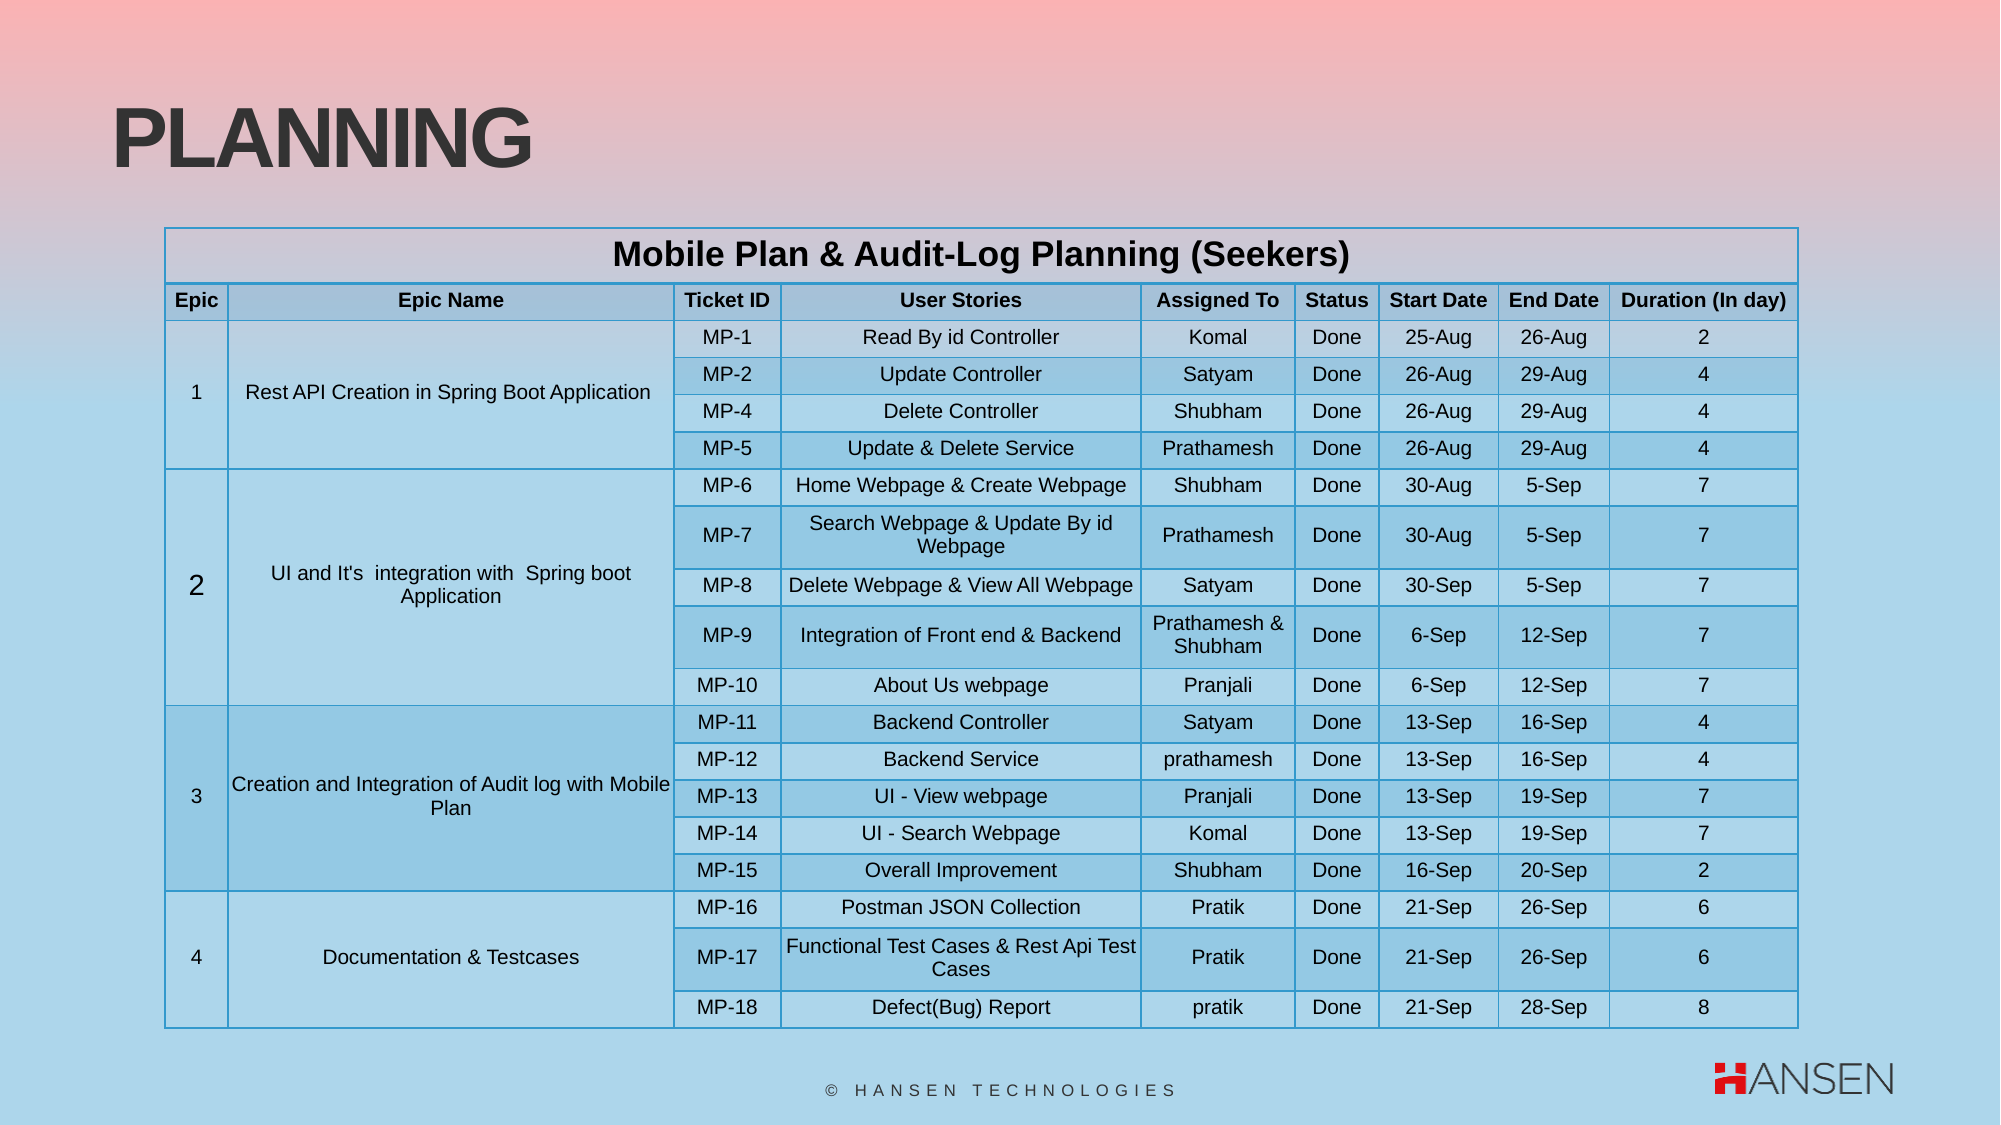

# planning
| Mobile Plan & Audit-Log Planning (Seekers) |  |  |  |  |  |  |  |  |
| --- | --- | --- | --- | --- | --- | --- | --- | --- |
| Epic | Epic Name | Ticket ID | User Stories | Assigned To | Status | Start Date | End Date | Duration (In day) |
| 1 | Rest API Creation in Spring Boot Application | MP-1 | Read By id Controller | Komal | Done | 25-Aug | 26-Aug | 2 |
|  |  | MP-2 | Update Controller | Satyam | Done | 26-Aug | 29-Aug | 4 |
|  |  | MP-4 | Delete Controller | Shubham | Done | 26-Aug | 29-Aug | 4 |
|  |  | MP-5 | Update & Delete Service | Prathamesh | Done | 26-Aug | 29-Aug | 4 |
| 2 | UI and It's integration with Spring boot Application | MP-6 | Home Webpage & Create Webpage | Shubham | Done | 30-Aug | 5-Sep | 7 |
|  |  | MP-7 | Search Webpage & Update By id Webpage | Prathamesh | Done | 30-Aug | 5-Sep | 7 |
|  |  | MP-8 | Delete Webpage & View All Webpage | Satyam | Done | 30-Sep | 5-Sep | 7 |
|  |  | MP-9 | Integration of Front end & Backend | Prathamesh & Shubham | Done | 6-Sep | 12-Sep | 7 |
|  |  | MP-10 | About Us webpage | Pranjali | Done | 6-Sep | 12-Sep | 7 |
| 3 | Creation and Integration of Audit log with Mobile Plan | MP-11 | Backend Controller | Satyam | Done | 13-Sep | 16-Sep | 4 |
|  |  | MP-12 | Backend Service | prathamesh | Done | 13-Sep | 16-Sep | 4 |
|  |  | MP-13 | UI - View webpage | Pranjali | Done | 13-Sep | 19-Sep | 7 |
|  |  | MP-14 | UI - Search Webpage | Komal | Done | 13-Sep | 19-Sep | 7 |
|  |  | MP-15 | Overall Improvement | Shubham | Done | 16-Sep | 20-Sep | 2 |
| 4 | Documentation & Testcases | MP-16 | Postman JSON Collection | Pratik | Done | 21-Sep | 26-Sep | 6 |
|  |  | MP-17 | Functional Test Cases & Rest Api Test Cases | Pratik | Done | 21-Sep | 26-Sep | 6 |
|  |  | MP-18 | Defect(Bug) Report | pratik | Done | 21-Sep | 28-Sep | 8 |